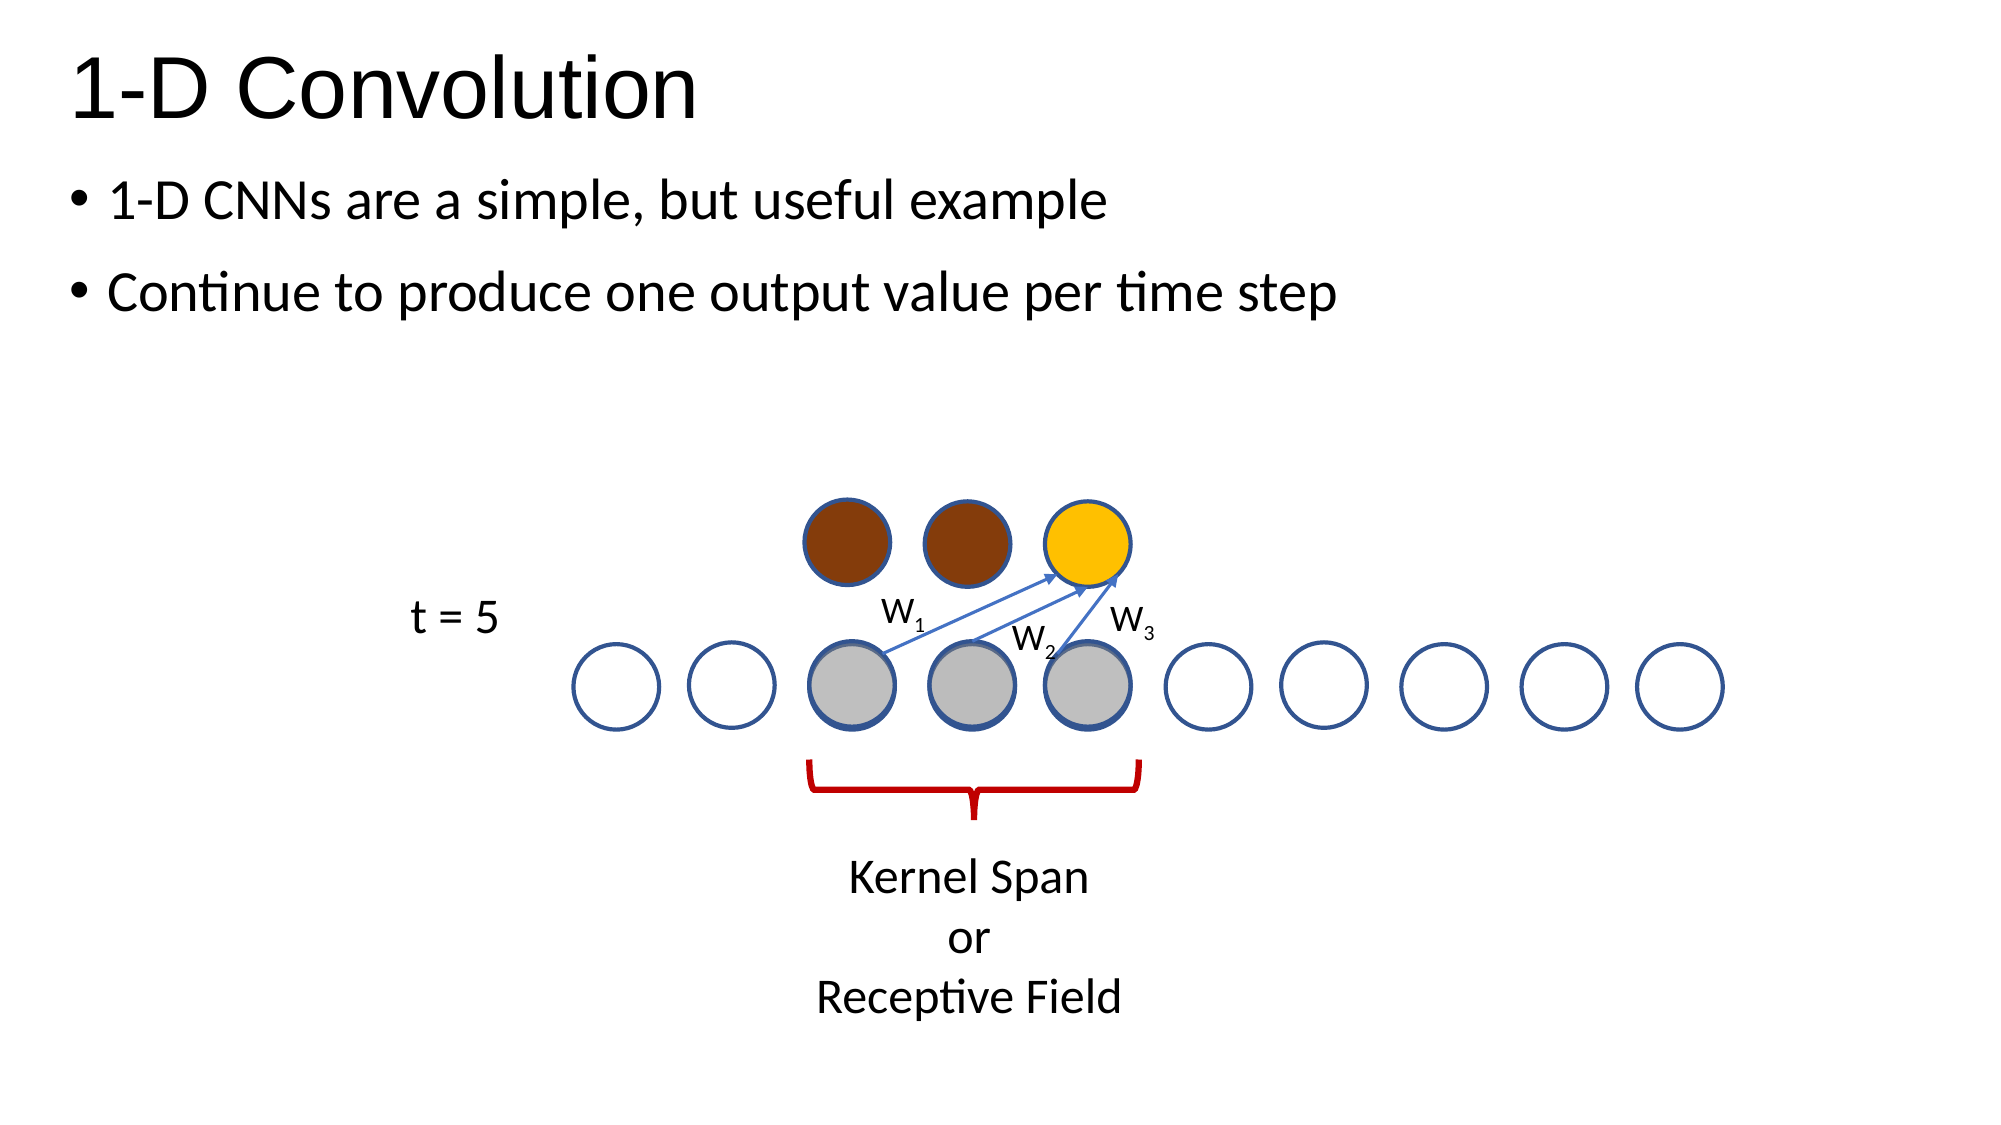

# 1-D Convolution
1-D CNNs are a simple, but useful example
Continue to produce one output value per time step

t = 5
W1
W3
W2

Kernel Span
or
Receptive Field